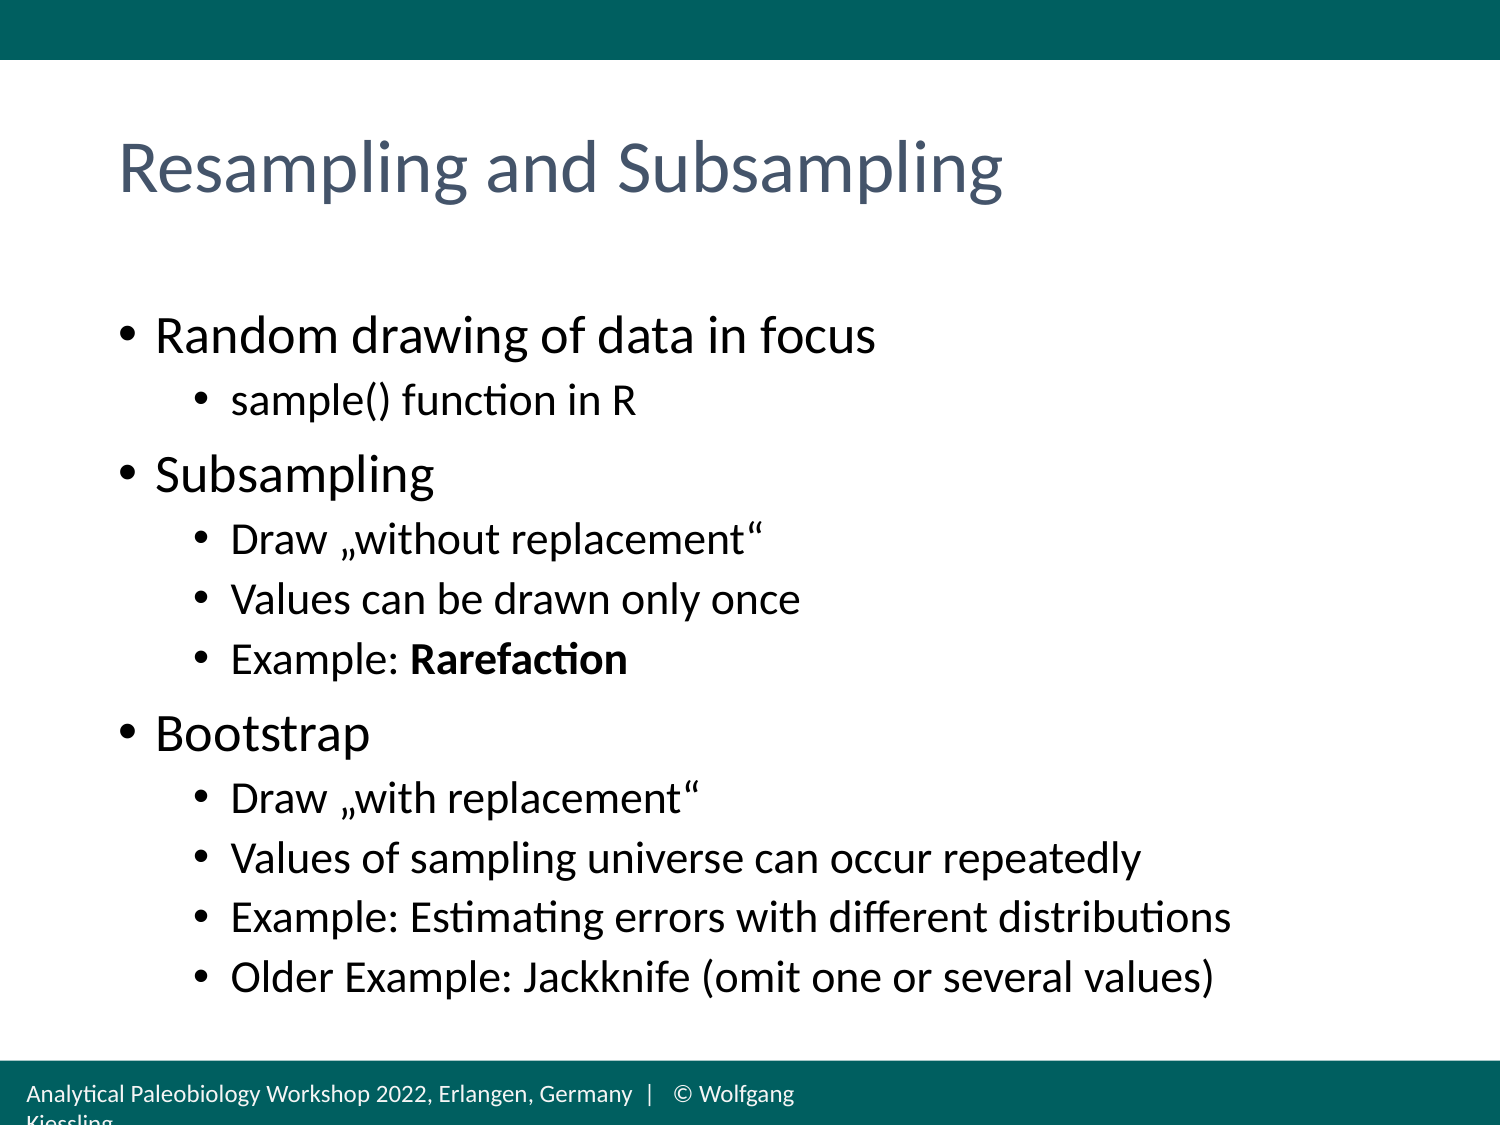

# Resampling and Subsampling
Random drawing of data in focus
sample() function in R
Subsampling
Draw „without replacement“
Values can be drawn only once
Example: Rarefaction
Bootstrap
Draw „with replacement“
Values of sampling universe can occur repeatedly
Example: Estimating errors with different distributions
Older Example: Jackknife (omit one or several values)